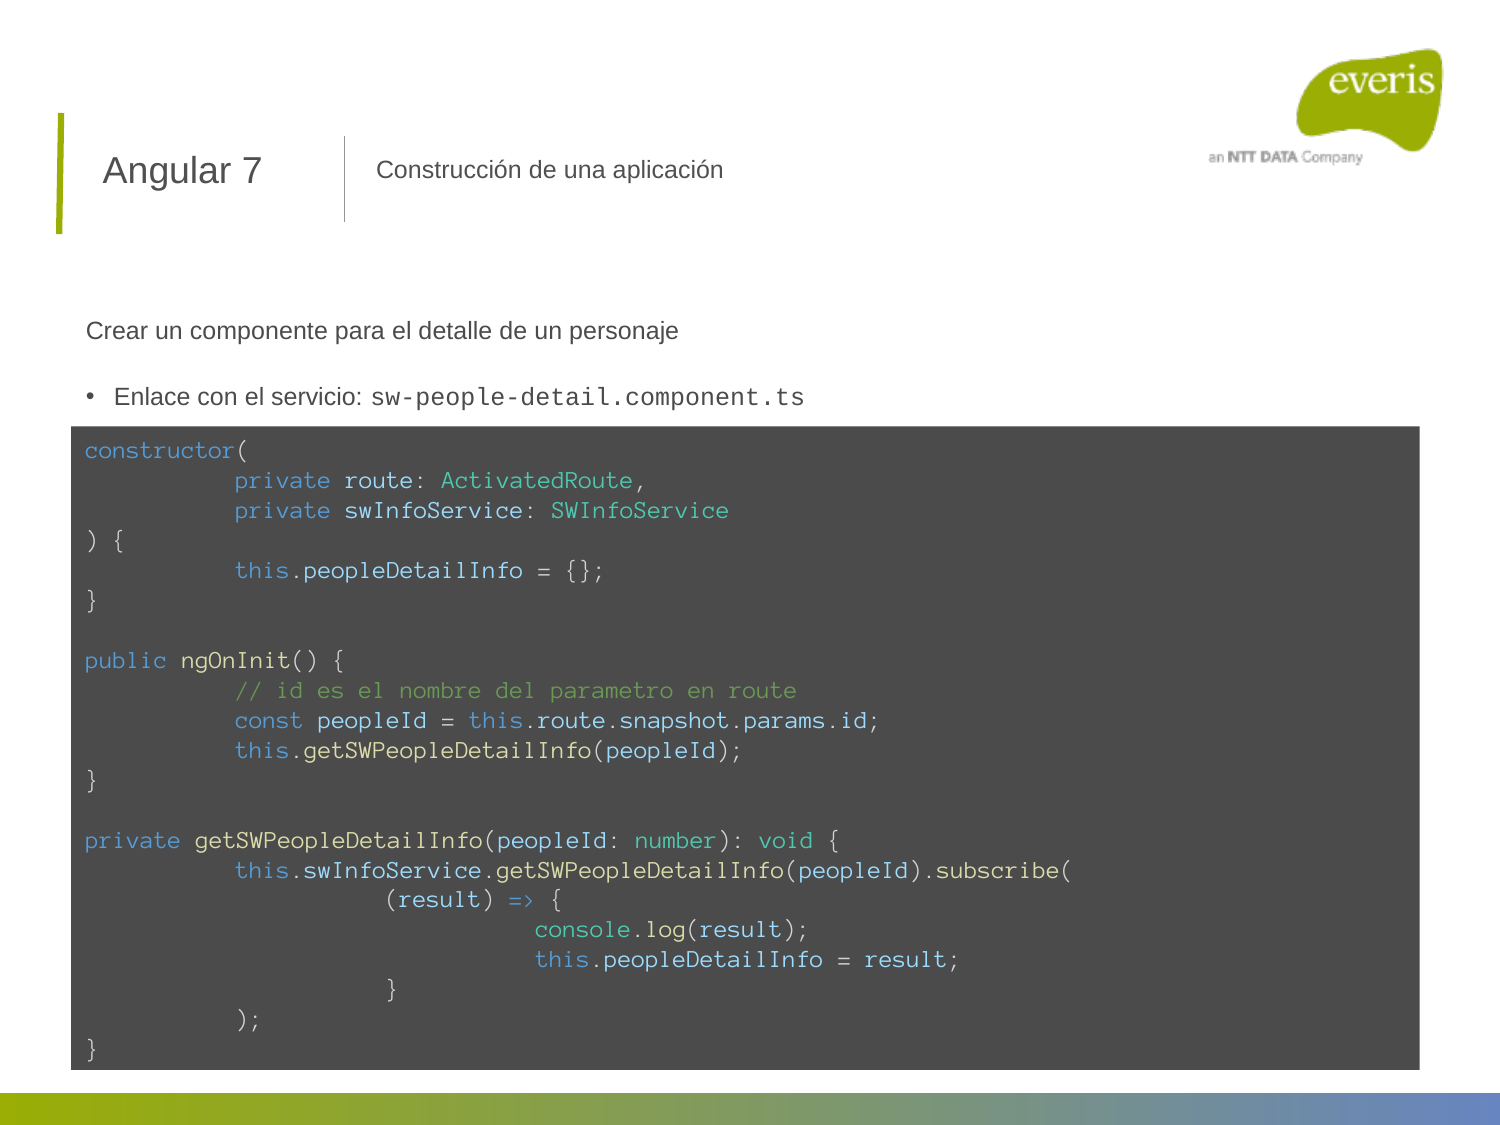

Angular 7
Construcción de una aplicación
Crear un componente para el detalle de un personaje
Enlace con el servicio: sw-people-detail.component.ts

constructor(
	private route: ActivatedRoute,
	private swInfoService: SWInfoService
) {
	this.peopleDetailInfo = {};
}

public ngOnInit() {
	// id es el nombre del parametro en route
	const peopleId = this.route.snapshot.params.id;
	this.getSWPeopleDetailInfo(peopleId);
}
private getSWPeopleDetailInfo(peopleId: number): void {
	this.swInfoService.getSWPeopleDetailInfo(peopleId).subscribe(
		(result) => {
			console.log(result);
			this.peopleDetailInfo = result;
		}
	);
}